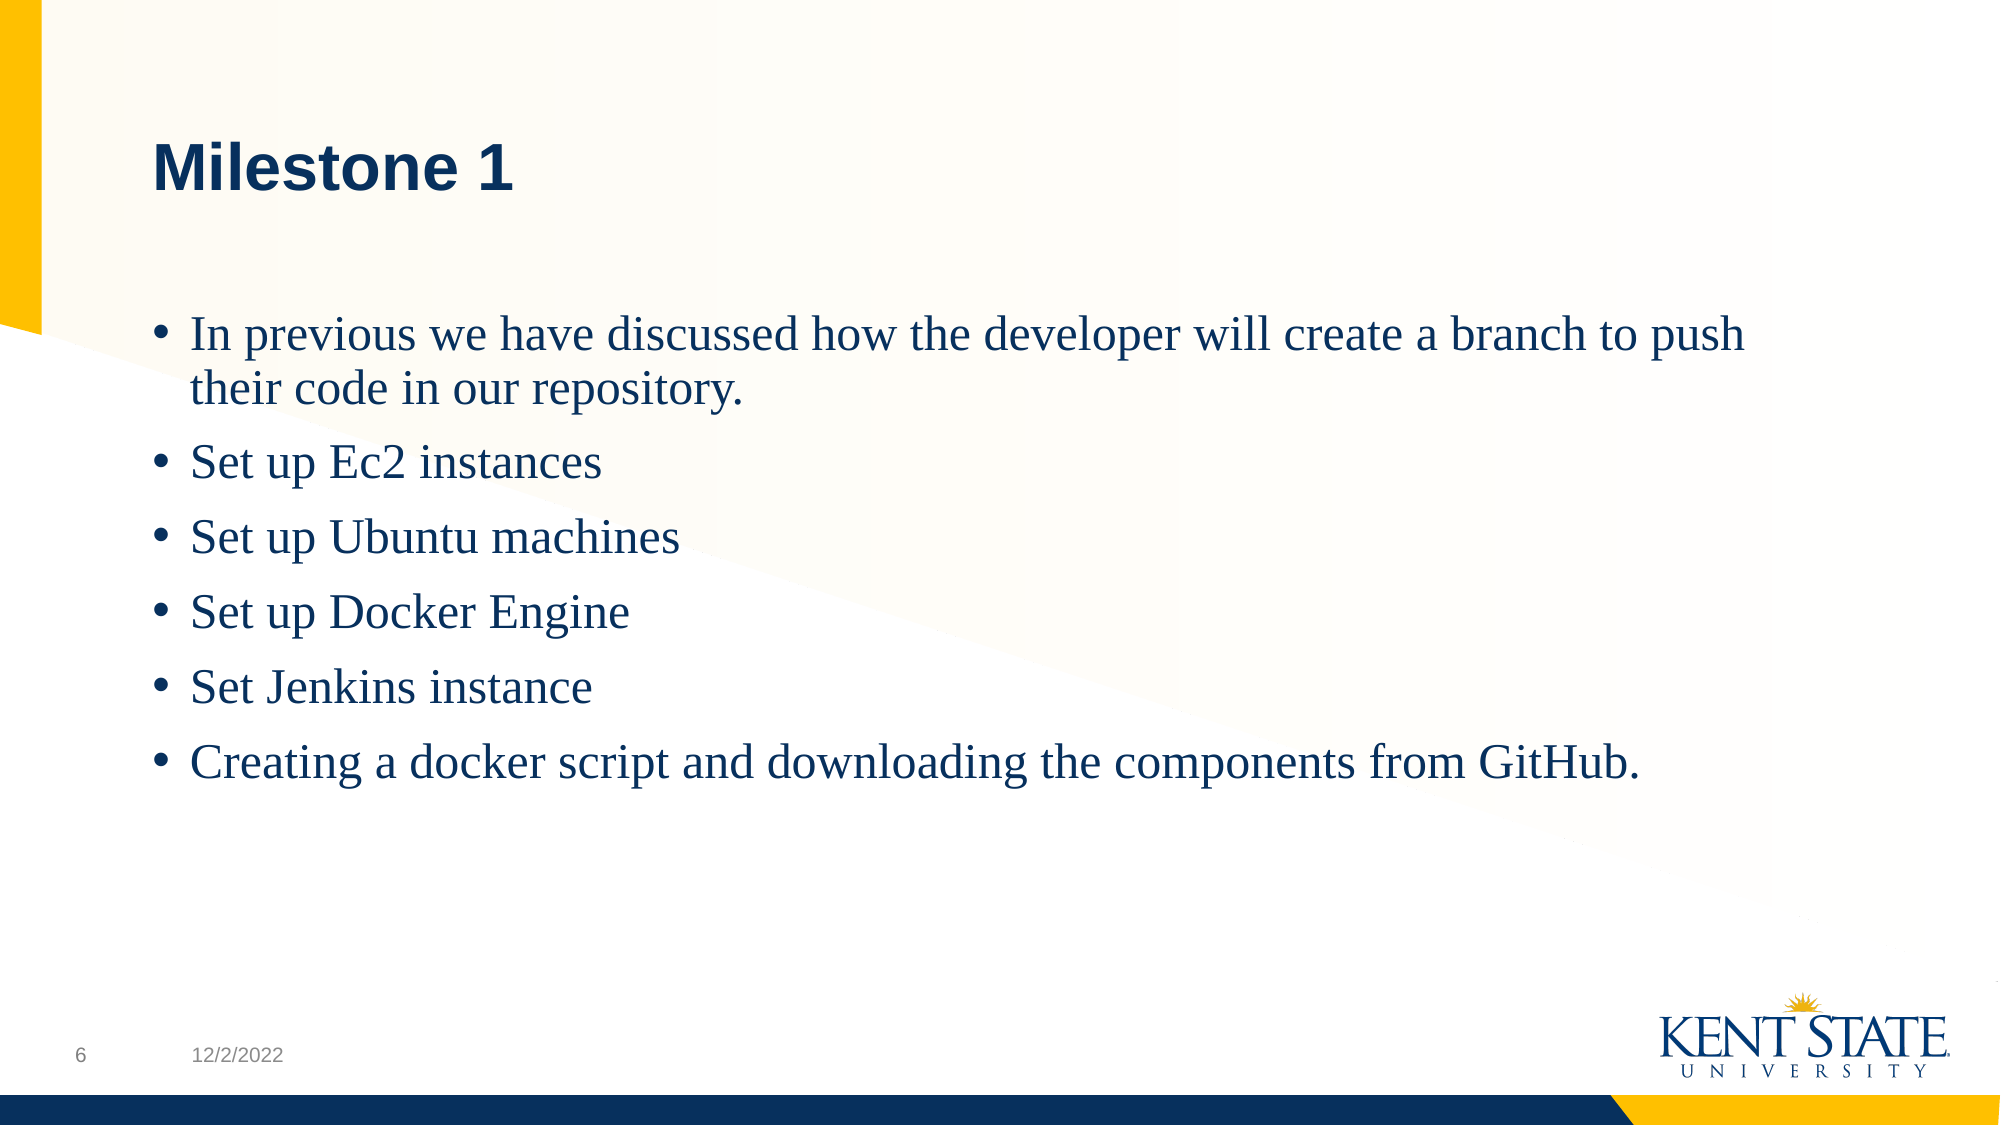

# Milestone 1
In previous we have discussed how the developer will create a branch to push their code in our repository.
Set up Ec2 instances
Set up Ubuntu machines
Set up Docker Engine
Set Jenkins instance
Creating a docker script and downloading the components from GitHub.

12/2/2022